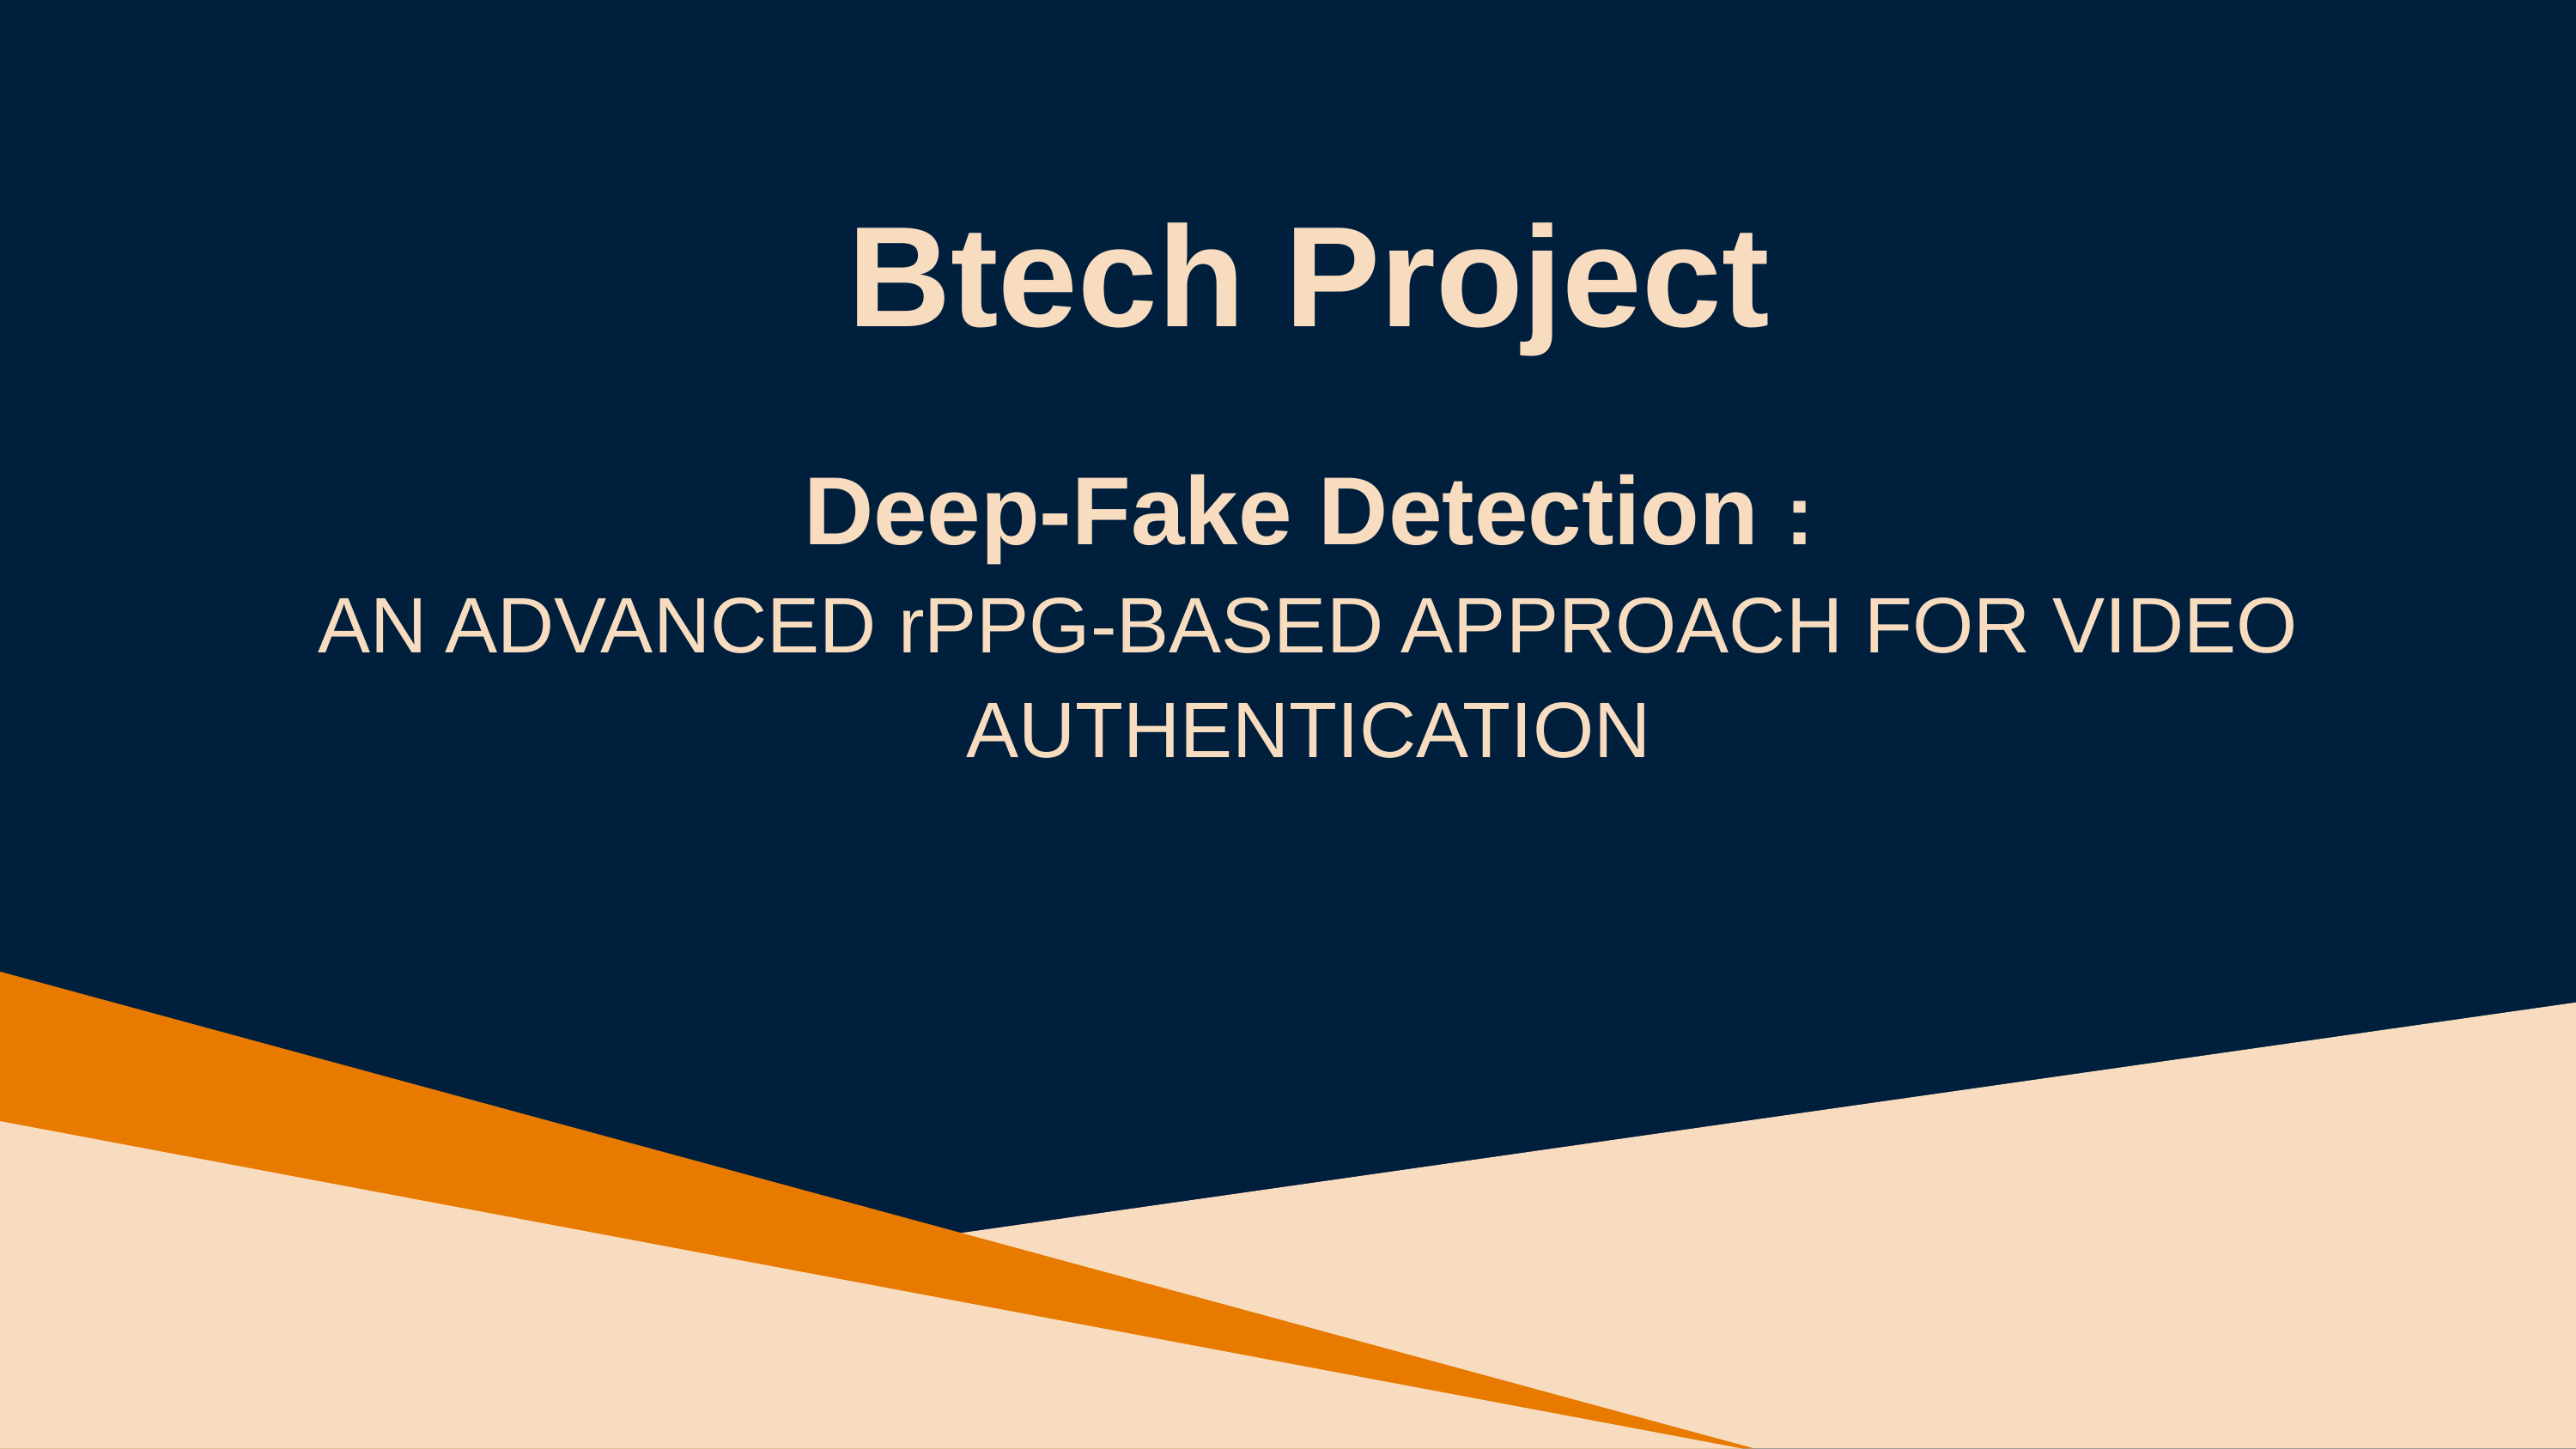

Btech Project

Deep-Fake Detection :
AN ADVANCED rPPG-BASED APPROACH FOR VIDEO AUTHENTICATION